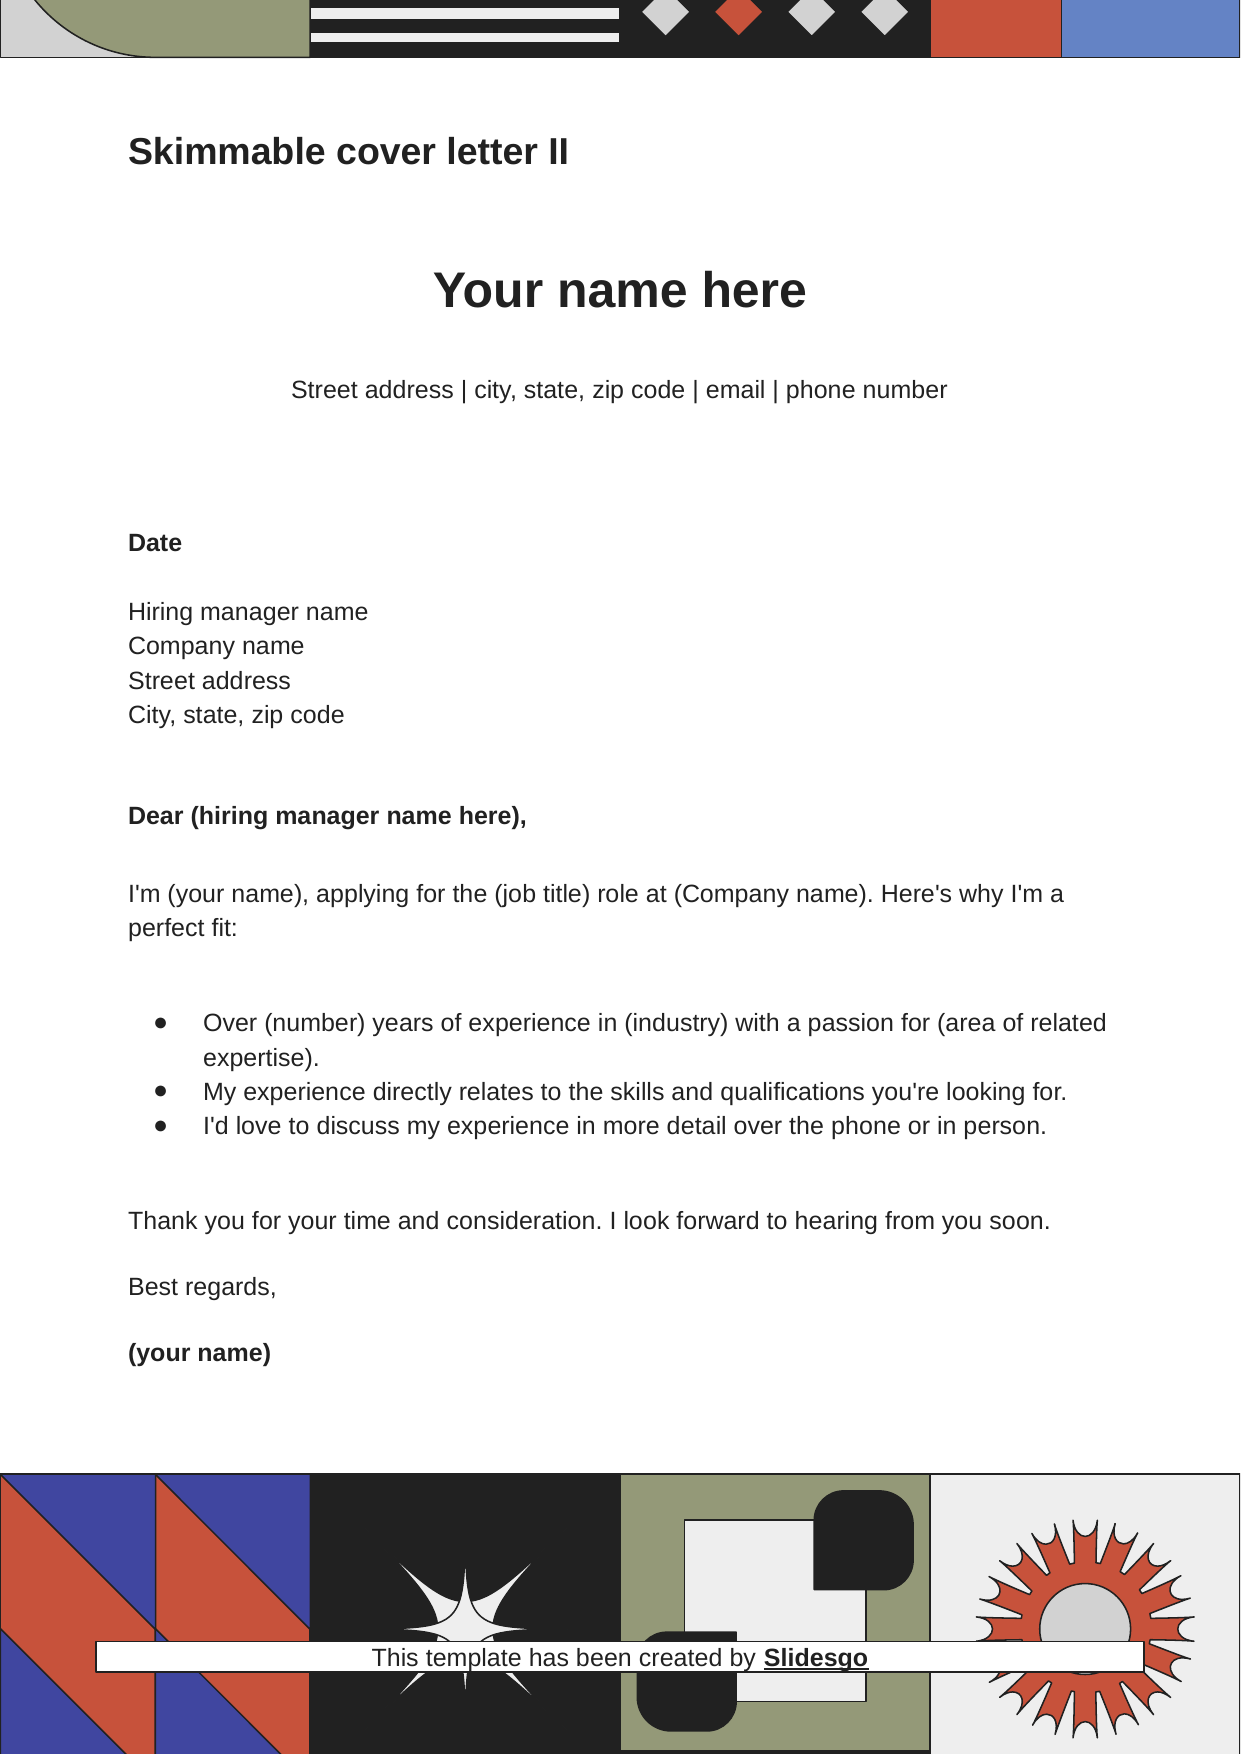

Skimmable cover letter II
# Your name here
Street address | city, state, zip code | email | phone number
Date
Hiring manager name
Company name
Street address
City, state, zip code
Dear (hiring manager name here),
I'm (your name), applying for the (job title) role at (Company name). Here's why I'm a perfect fit:
Over (number) years of experience in (industry) with a passion for (area of related expertise).
My experience directly relates to the skills and qualifications you're looking for.
I'd love to discuss my experience in more detail over the phone or in person.
Thank you for your time and consideration. I look forward to hearing from you soon.
Best regards,
(your name)
This template has been created by Slidesgo